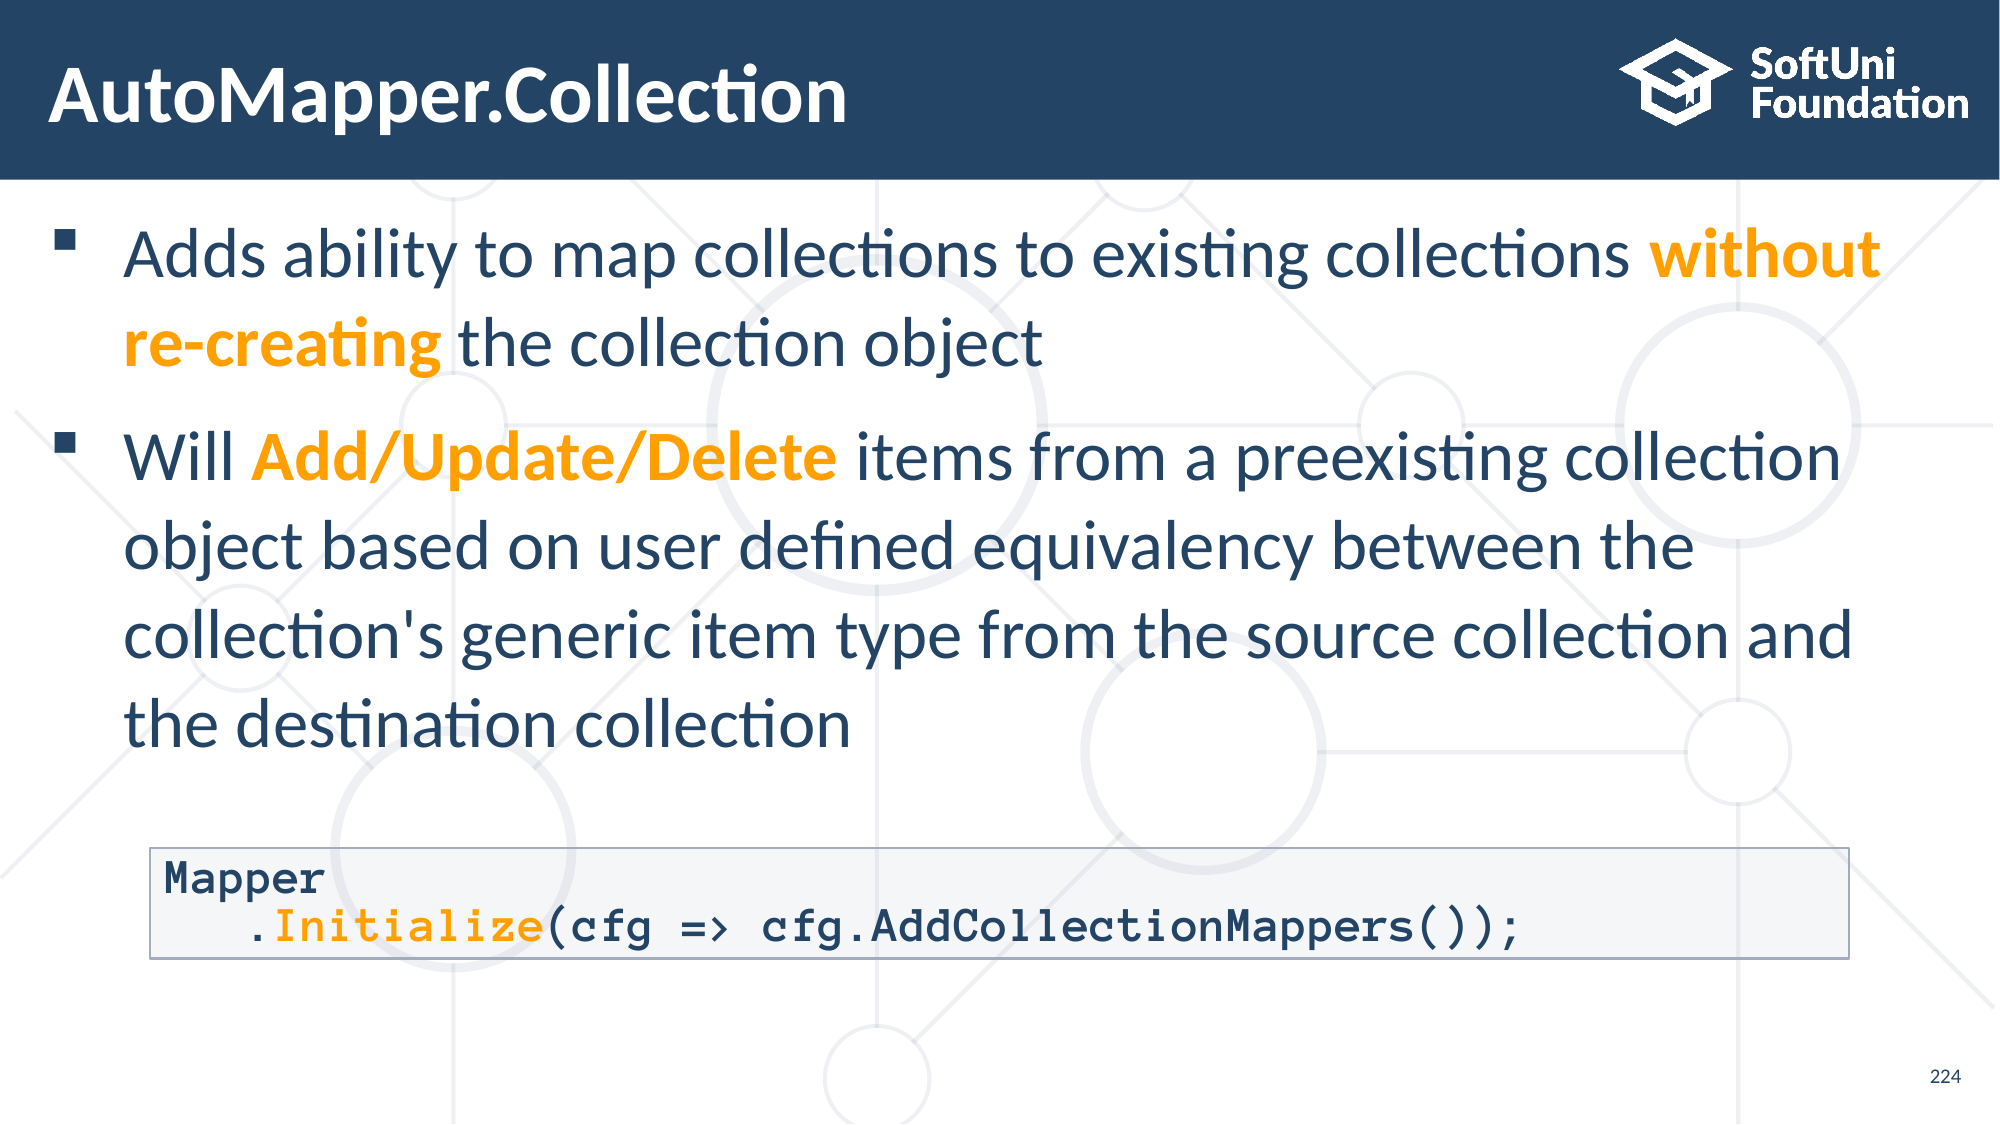

# AutoMapper.Collection
Adds ability to map collections to existing collections without
re-creating the collection object
Will Add/Update/Delete items from a preexisting collection
object based on user defined equivalency between the
collection's generic item type from the source collection and
the destination collection

Mapper
   .Initialize(cfg => cfg.AddCollectionMappers());
224